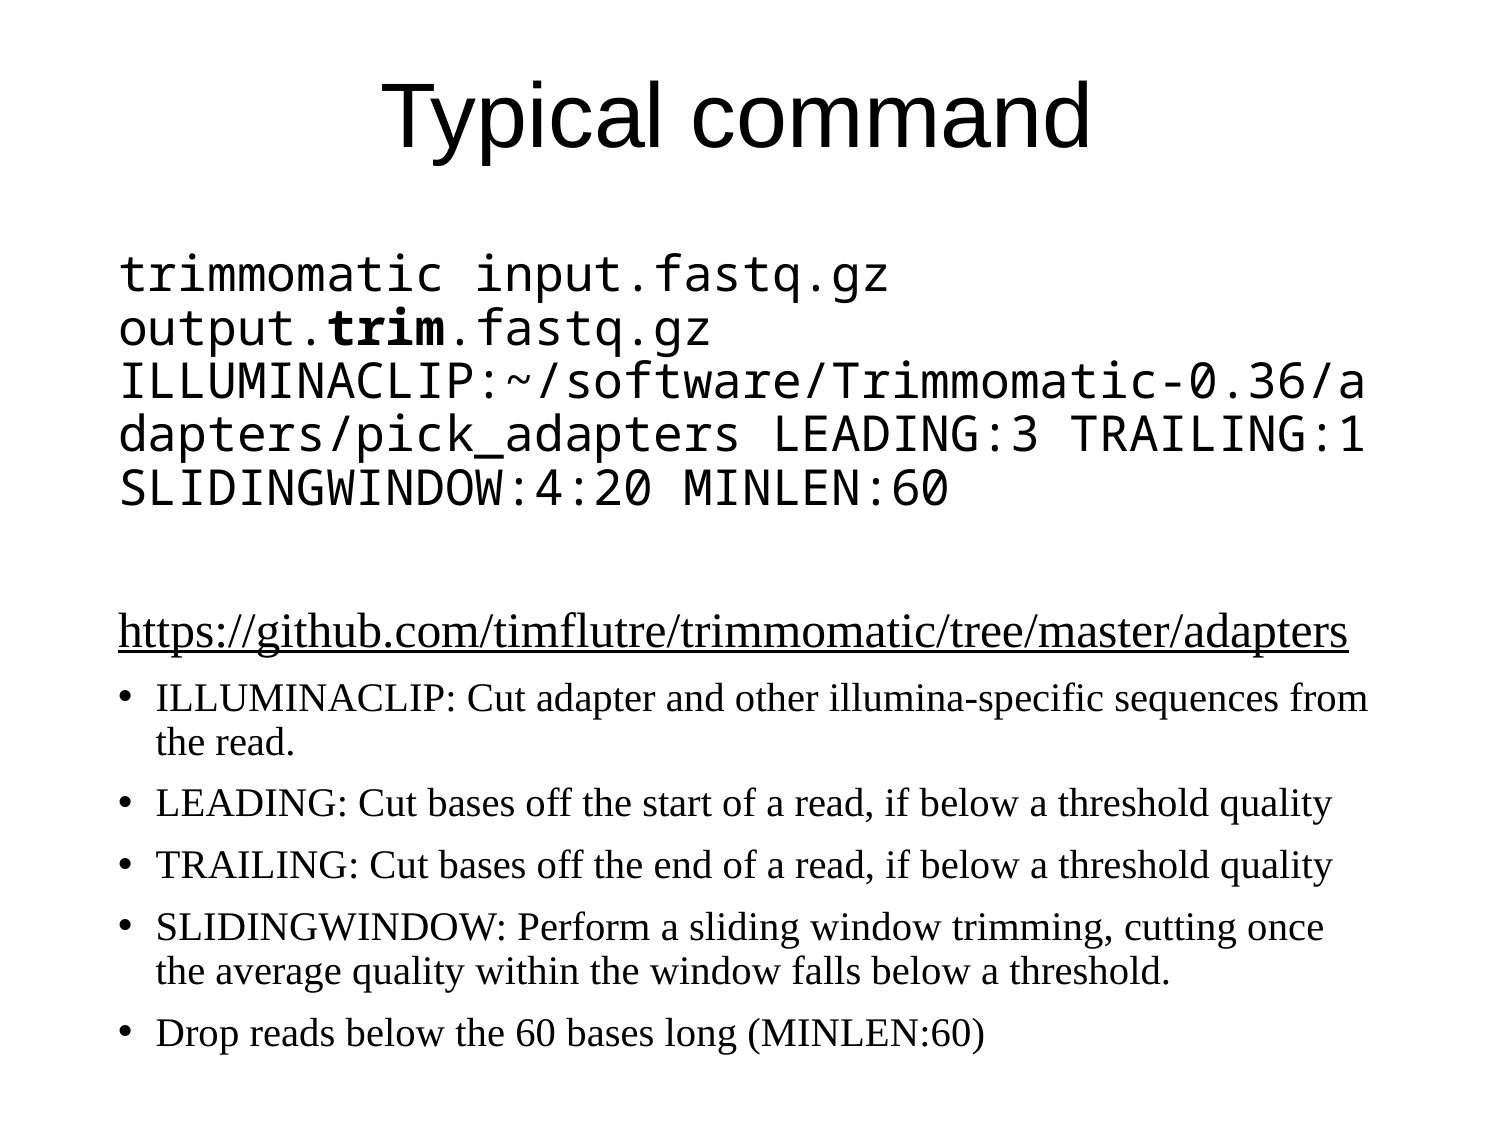

# Typical command
trimmomatic input.fastq.gz output.trim.fastq.gz ILLUMINACLIP:~/software/Trimmomatic-0.36/adapters/pick_adapters LEADING:3 TRAILING:1 SLIDINGWINDOW:4:20 MINLEN:60

https://github.com/timflutre/trimmomatic/tree/master/adapters
ILLUMINACLIP: Cut adapter and other illumina-specific sequences from the read.
LEADING: Cut bases off the start of a read, if below a threshold quality
TRAILING: Cut bases off the end of a read, if below a threshold quality
SLIDINGWINDOW: Perform a sliding window trimming, cutting once the average quality within the window falls below a threshold.
Drop reads below the 60 bases long (MINLEN:60)